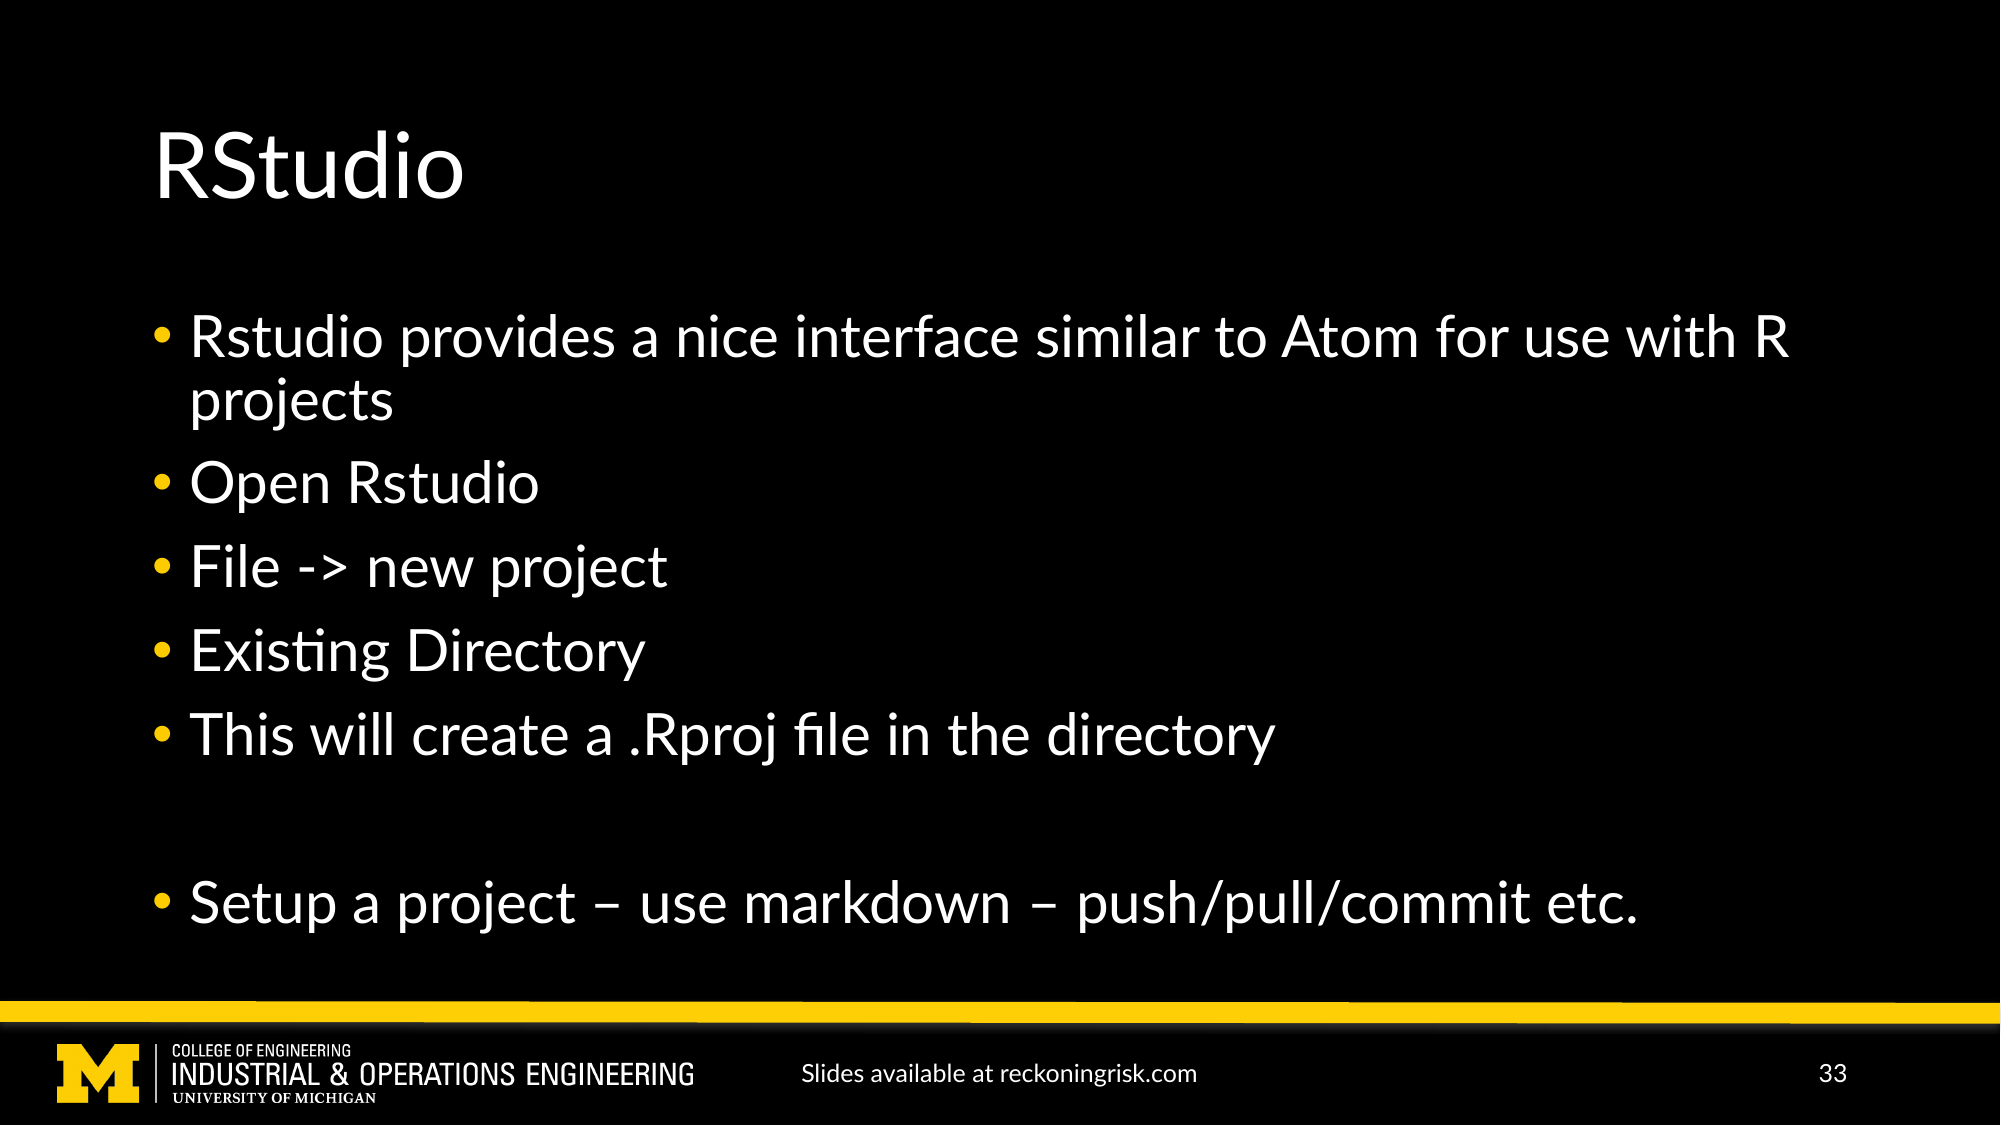

# RStudio
Rstudio provides a nice interface similar to Atom for use with R projects
Open Rstudio
File -> new project
Existing Directory
This will create a .Rproj file in the directory

Setup a project – use markdown – push/pull/commit etc.
Slides available at reckoningrisk.com
33